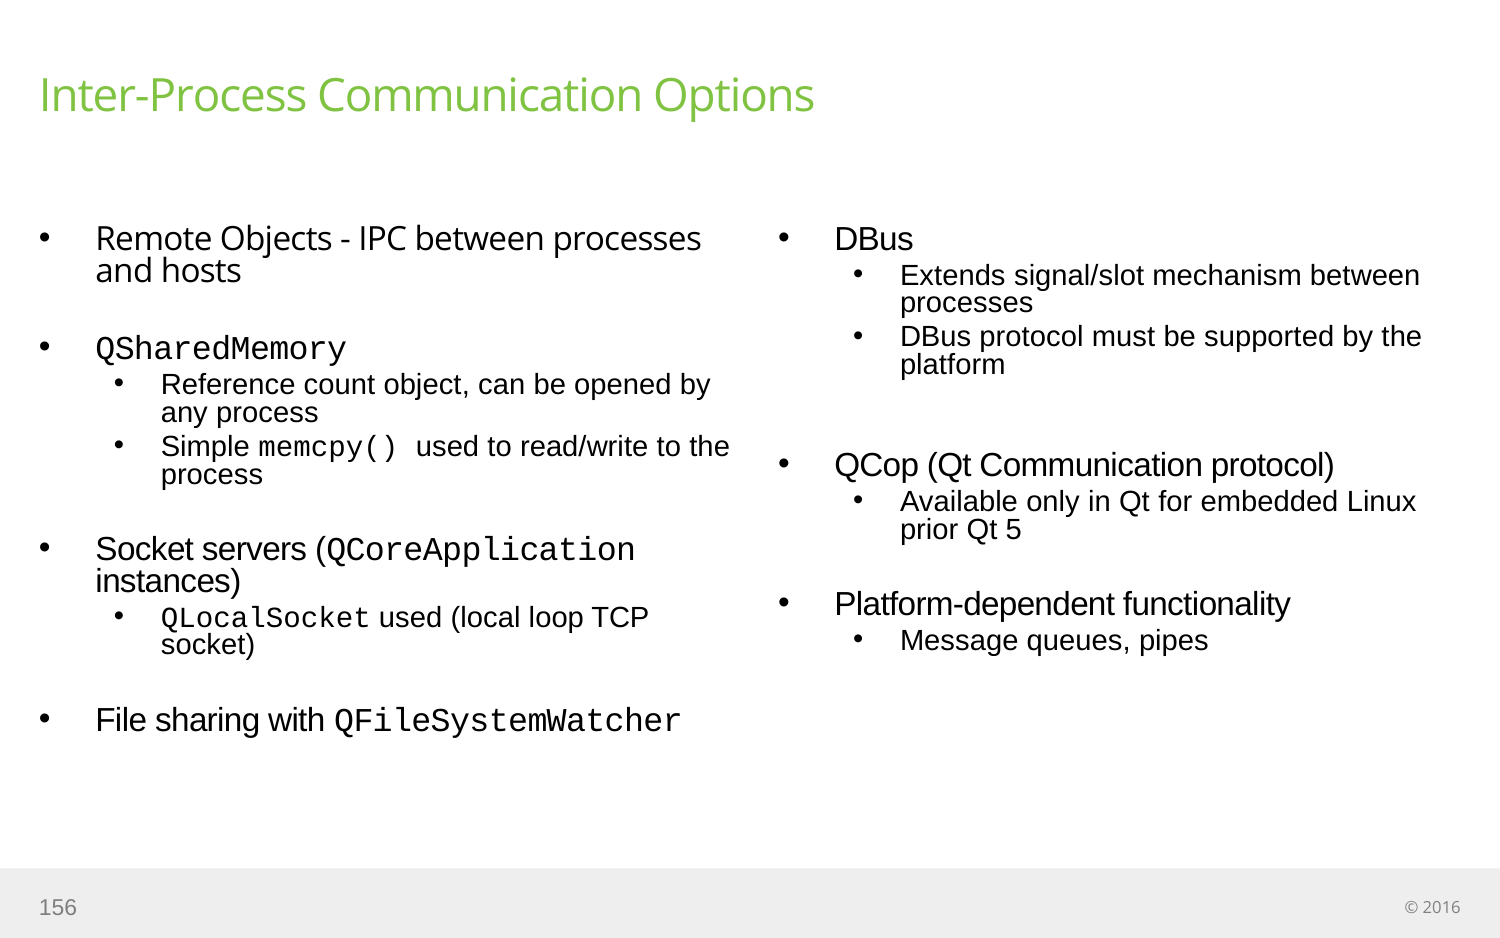

# Inter-Process Communication Options
Remote Objects - IPC between processes and hosts

QSharedMemory
Reference count object, can be opened by any process
Simple memcpy() used to read/write to the process

Socket servers (QCoreApplication instances)
QLocalSocket used (local loop TCP socket)

File sharing with QFileSystemWatcher

DBus
Extends signal/slot mechanism between processes
DBus protocol must be supported by the platform

QCop (Qt Communication protocol)
Available only in Qt for embedded Linux prior Qt 5

Platform-dependent functionality
Message queues, pipes

156
© 2016